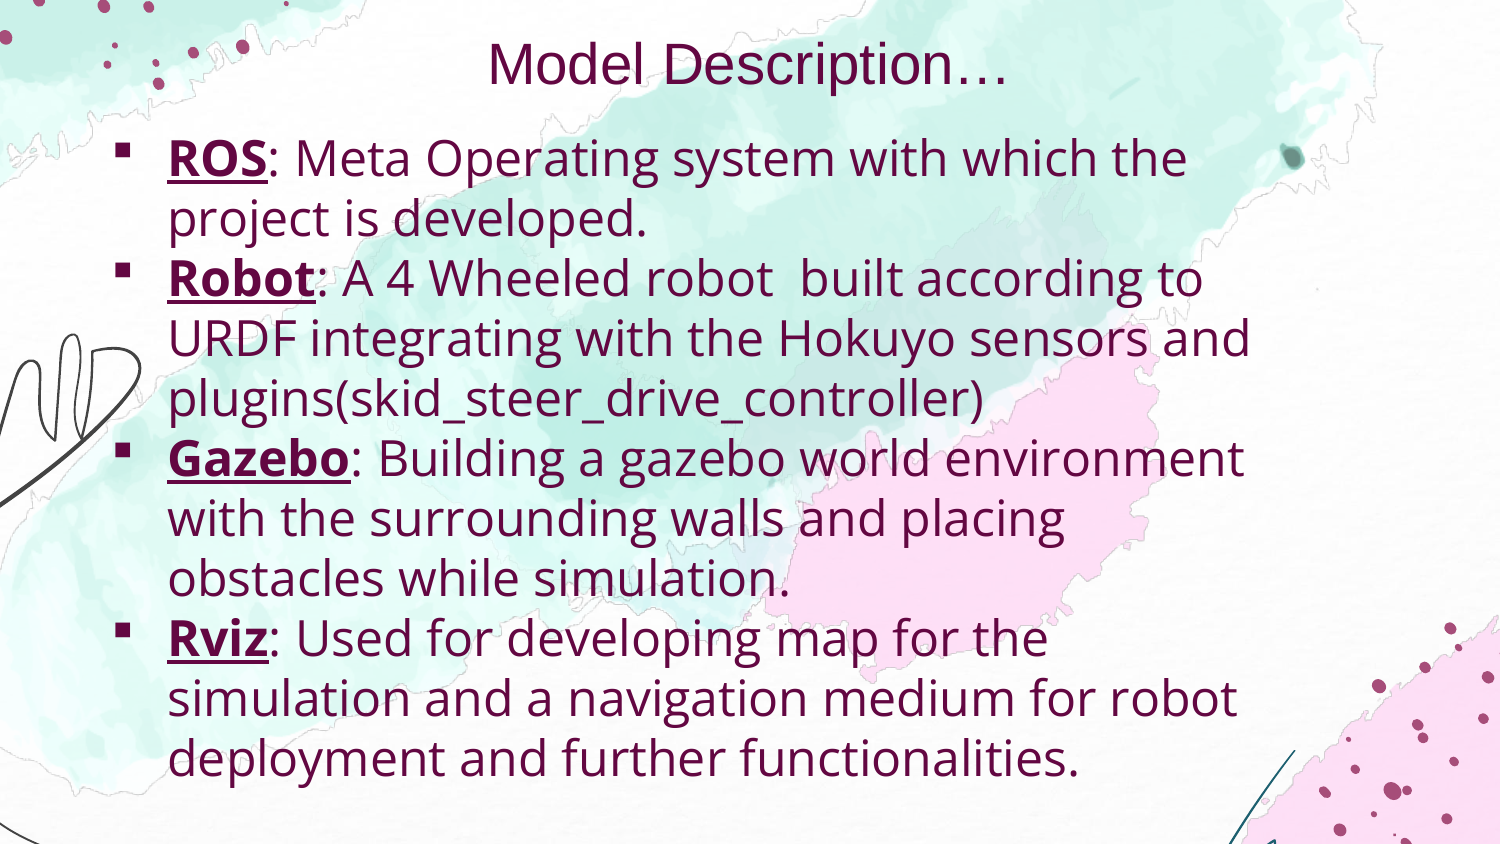

# Model Description…
ROS: Meta Operating system with which the project is developed.
Robot: A 4 Wheeled robot  built according to URDF integrating with the Hokuyo sensors and plugins(skid_steer_drive_controller)
Gazebo: Building a gazebo world environment with the surrounding walls and placing obstacles while simulation.
Rviz: Used for developing map for the simulation and a navigation medium for robot deployment and further functionalities.